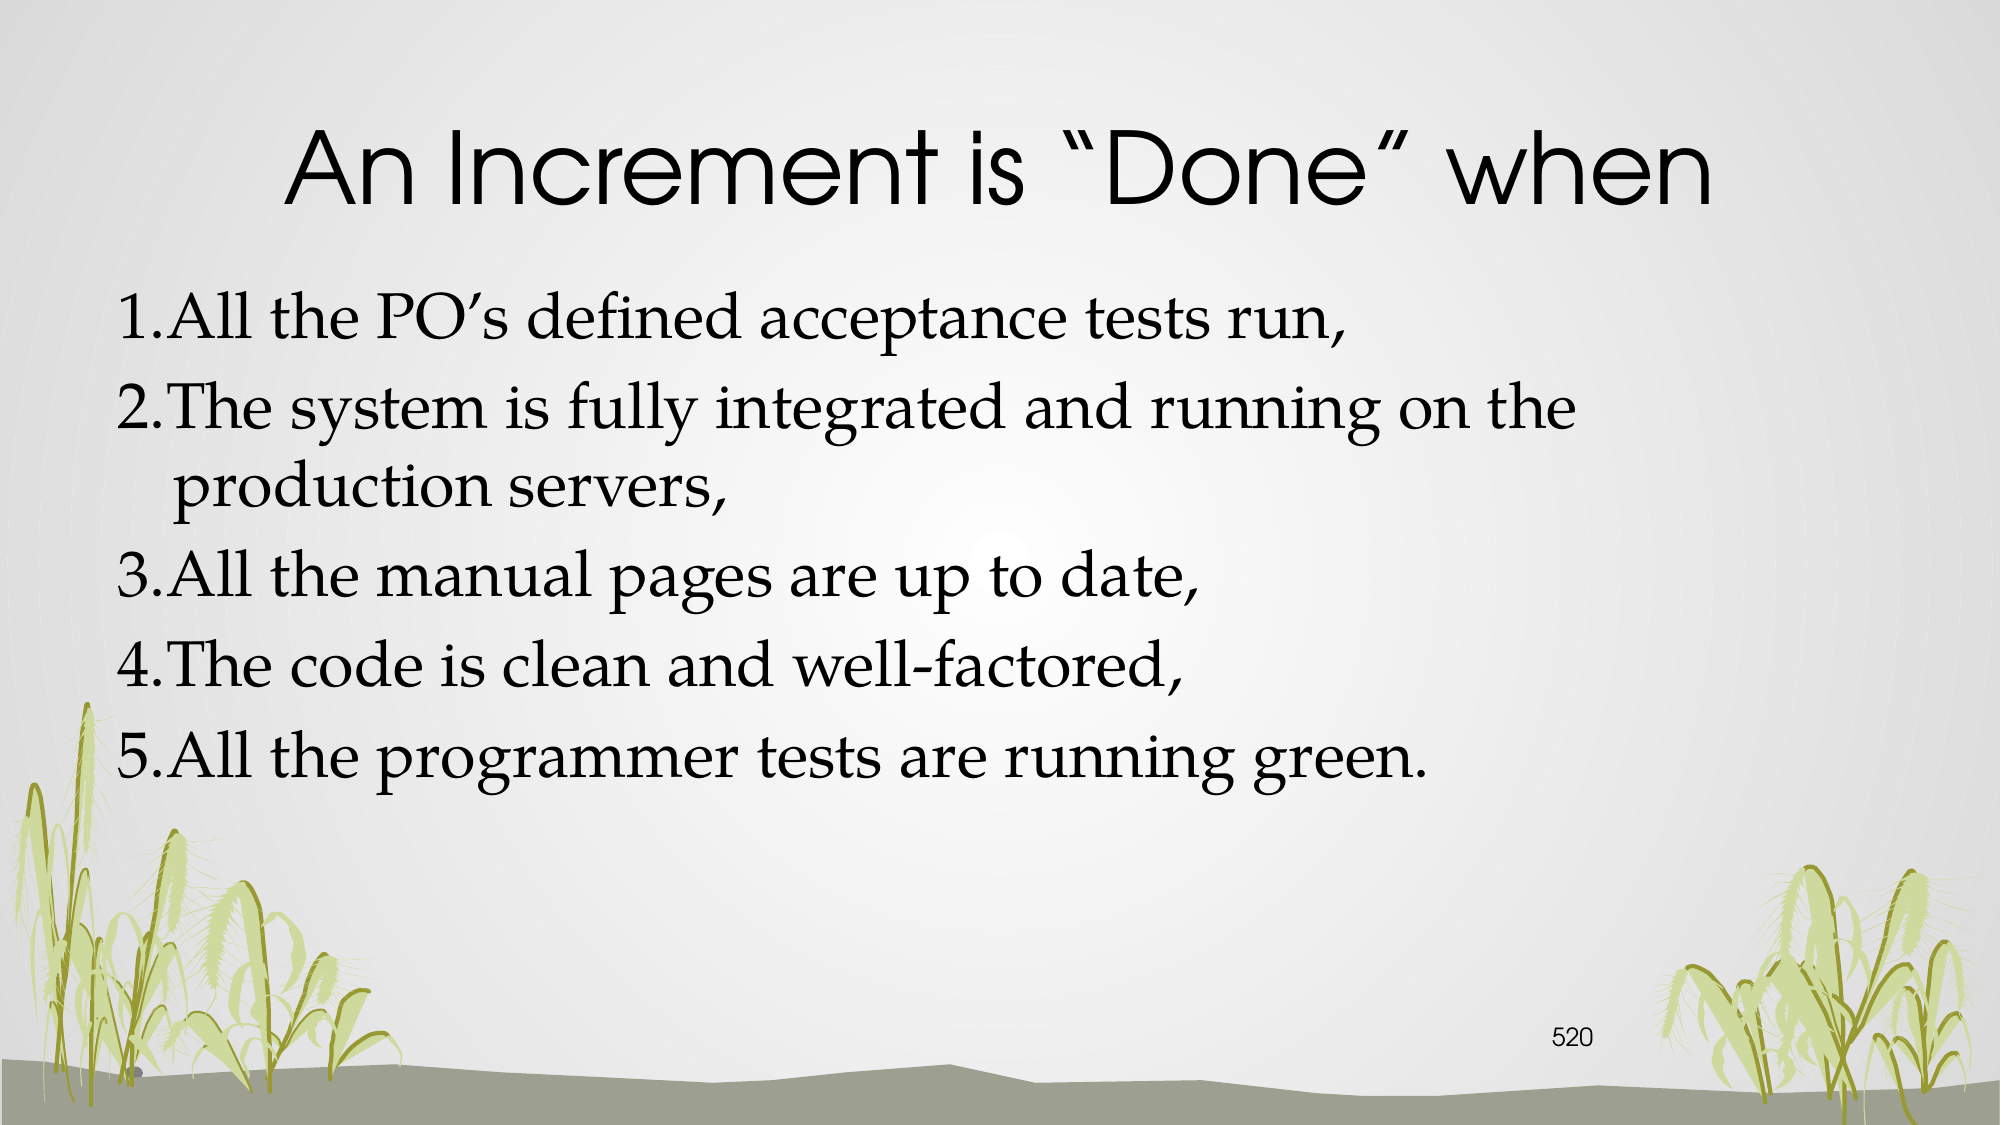

# An Increment is “Done” when
1.All the PO’s defined acceptance tests run,
2.The system is fully integrated and running on the production servers,
3.All the manual pages are up to date,
4.The code is clean and well-factored,
5.All the programmer tests are running green.
520